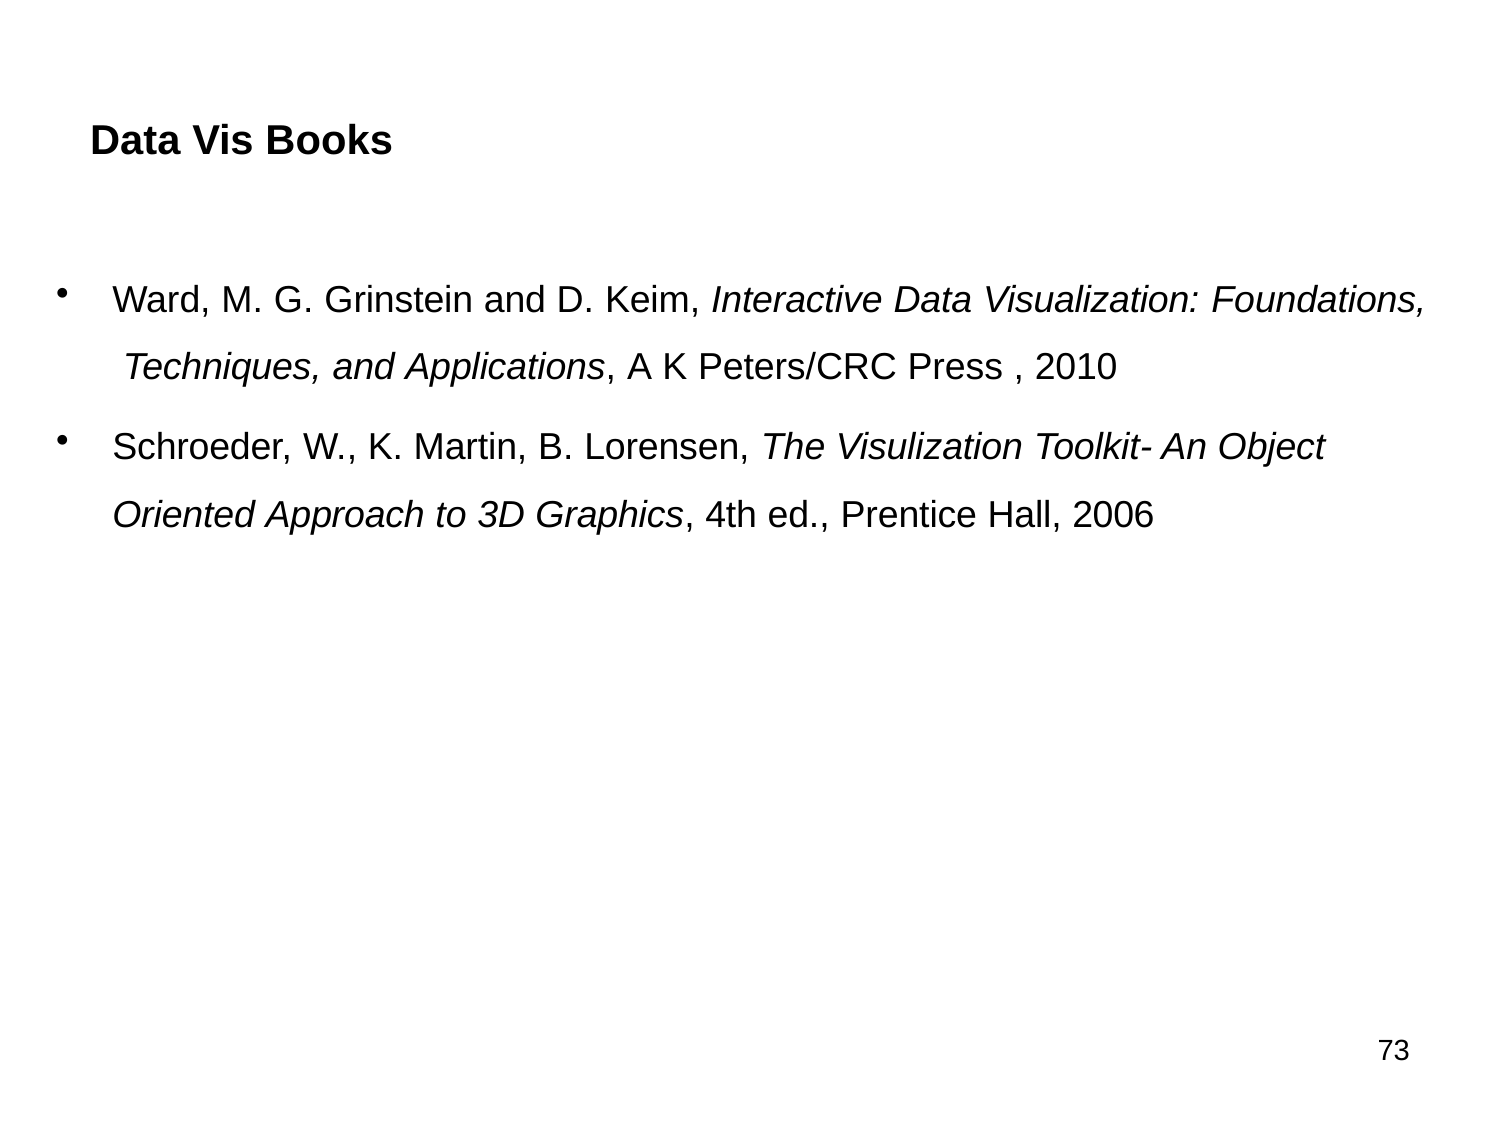

# Data Vis Books
Ward, M. G. Grinstein and D. Keim, Interactive Data Visualization: Foundations,  Techniques, and Applications, A K Peters/CRC Press , 2010
Schroeder, W., K. Martin, B. Lorensen, The Visulization Toolkit- An Object
Oriented Approach to 3D Graphics, 4th ed., Prentice Hall, 2006
73